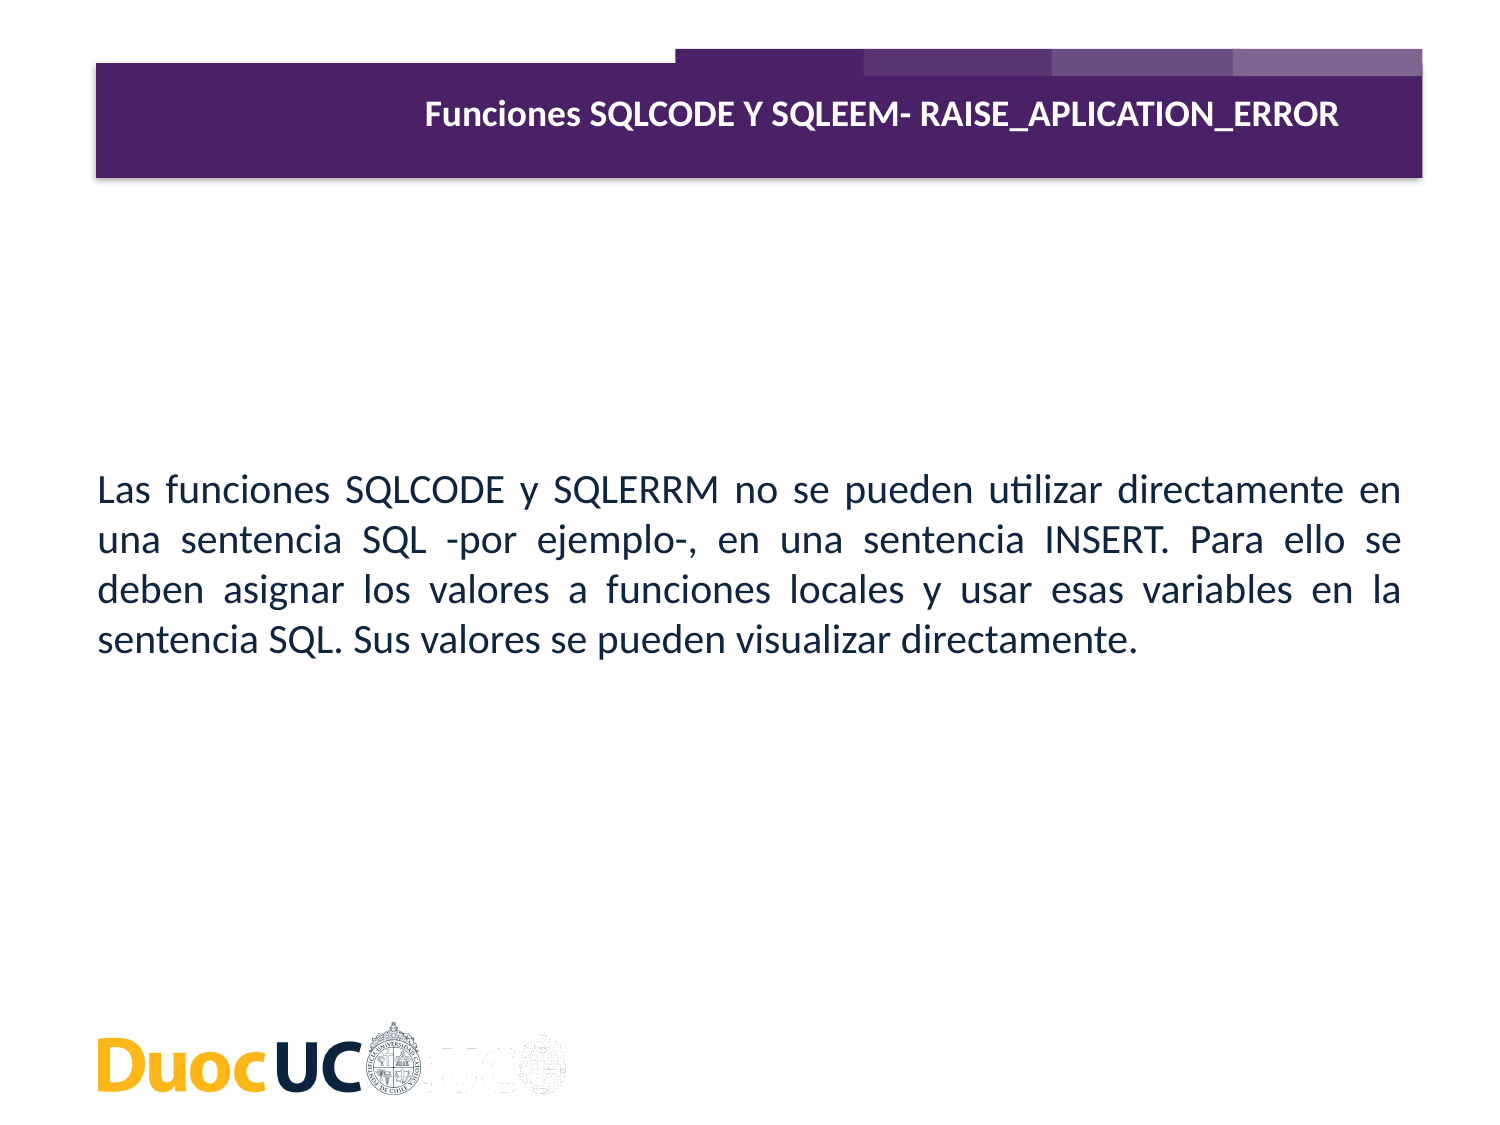

Funciones SQLCODE Y SQLEEM- RAISE_APLICATION_ERROR
Las funciones SQLCODE y SQLERRM no se pueden utilizar directamente en una sentencia SQL -por ejemplo-, en una sentencia INSERT. Para ello se deben asignar los valores a funciones locales y usar esas variables en la sentencia SQL. Sus valores se pueden visualizar directamente.